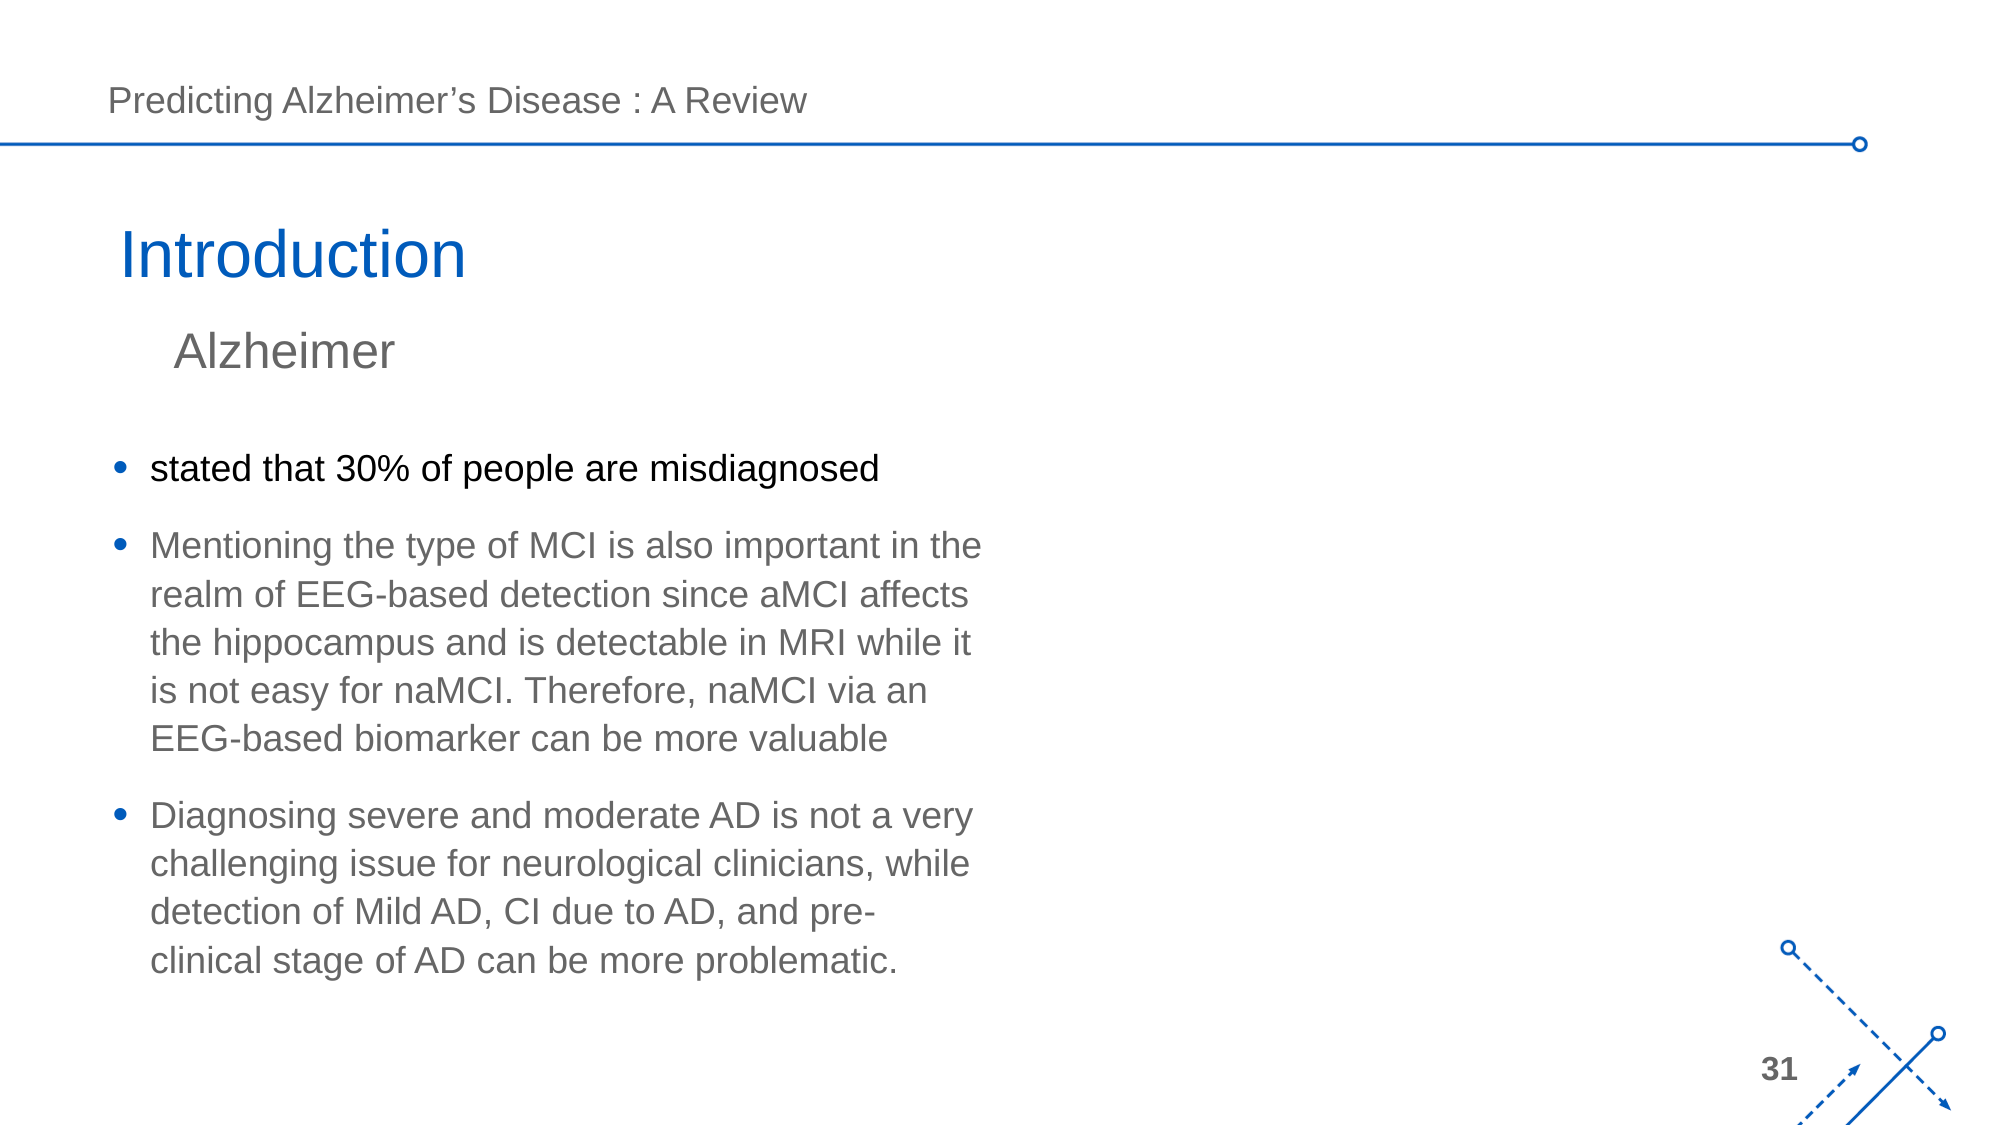

# Introduction
Alzheimer
stated that 30% of people are misdiagnosed
Mentioning the type of MCI is also important in the realm of EEG-based detection since aMCI affects the hippocampus and is detectable in MRI while it is not easy for naMCI. Therefore, naMCI via an EEG-based biomarker can be more valuable
Diagnosing severe and moderate AD is not a very challenging issue for neurological clinicians, while detection of Mild AD, CI due to AD, and pre-clinical stage of AD can be more problematic.